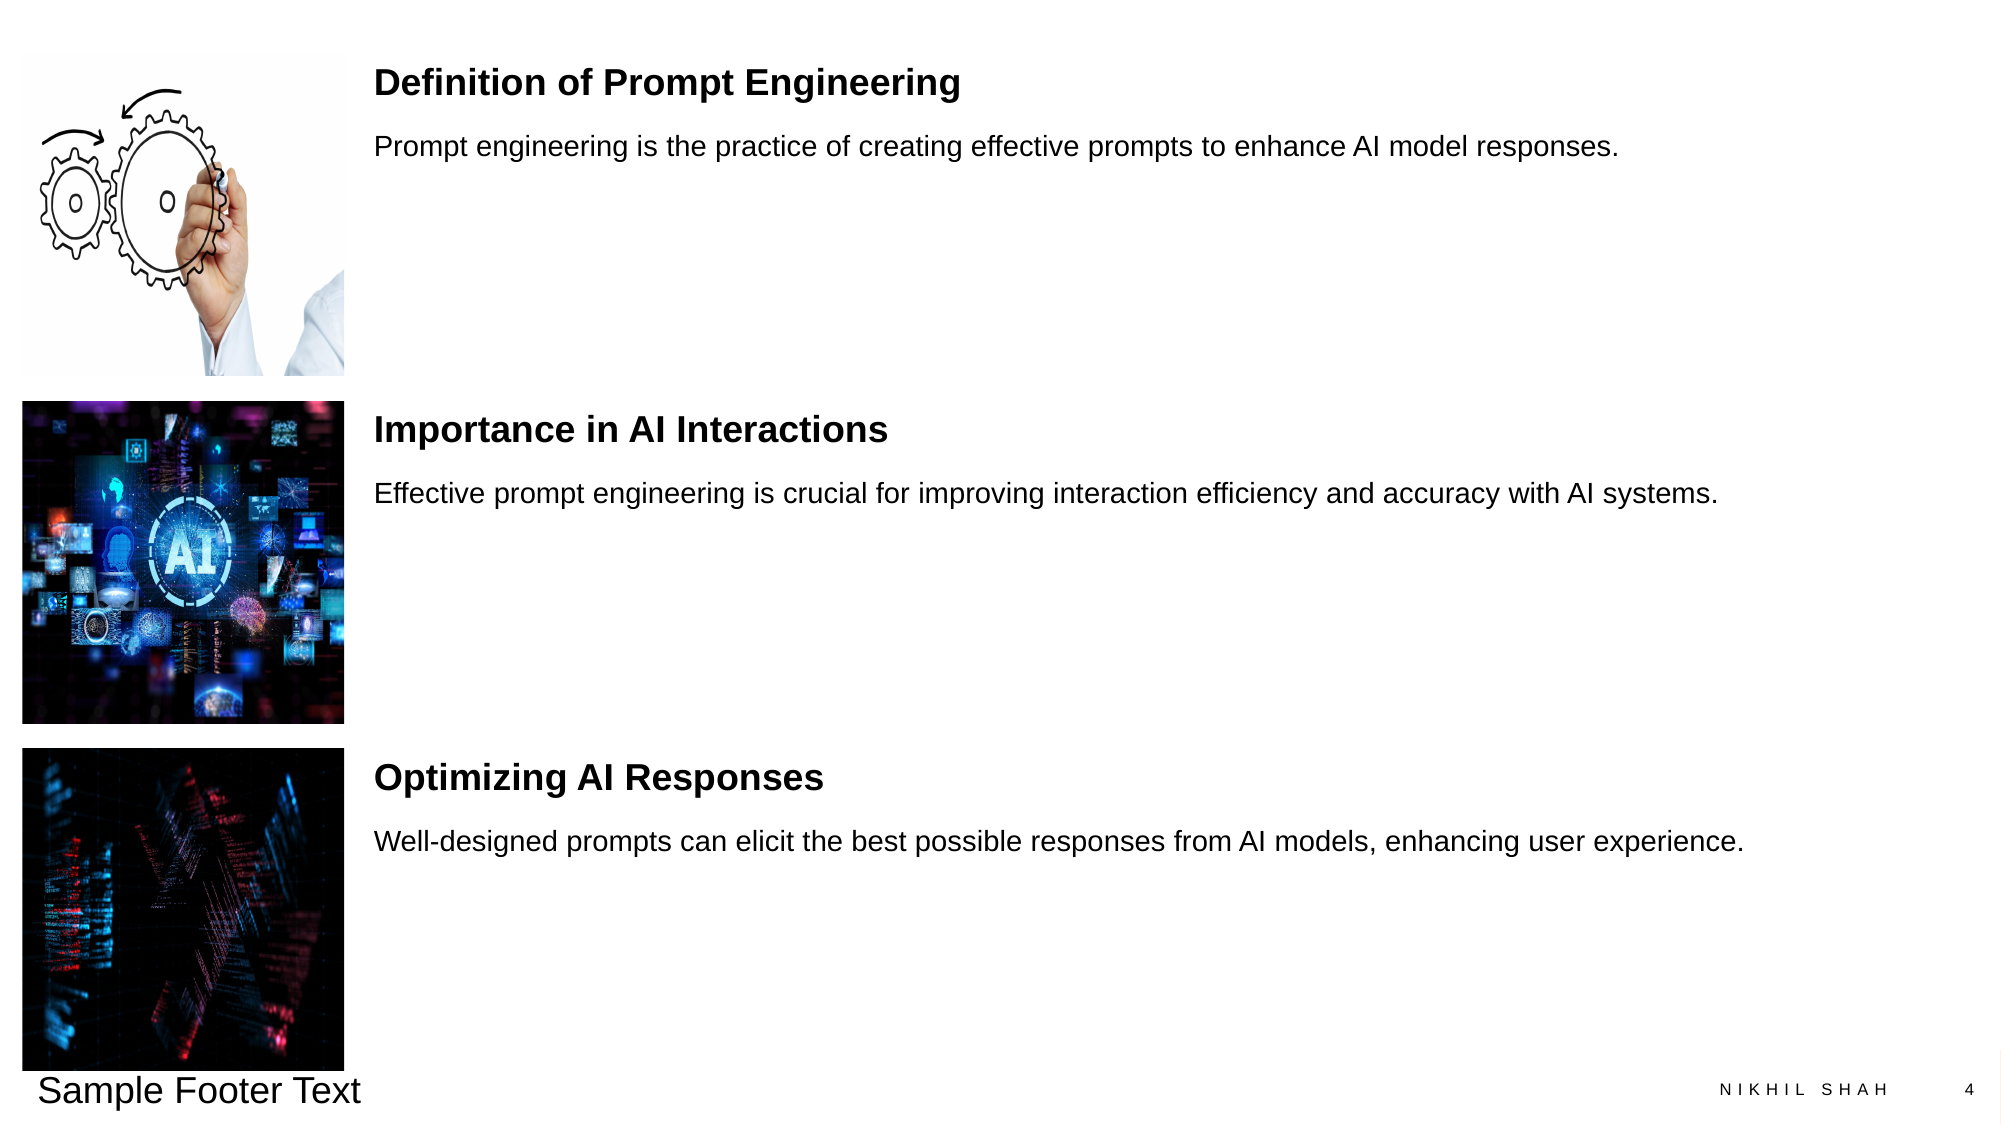

# What Is Prompt Engineering?
Definition of Prompt Engineering
Prompt engineering is the practice of creating effective prompts to enhance AI model responses.
Importance in AI Interactions
Effective prompt engineering is crucial for improving interaction efficiency and accuracy with AI systems.
Optimizing AI Responses
Well-designed prompts can elicit the best possible responses from AI models, enhancing user experience.
Sample Footer Text
Nikhil shah
4